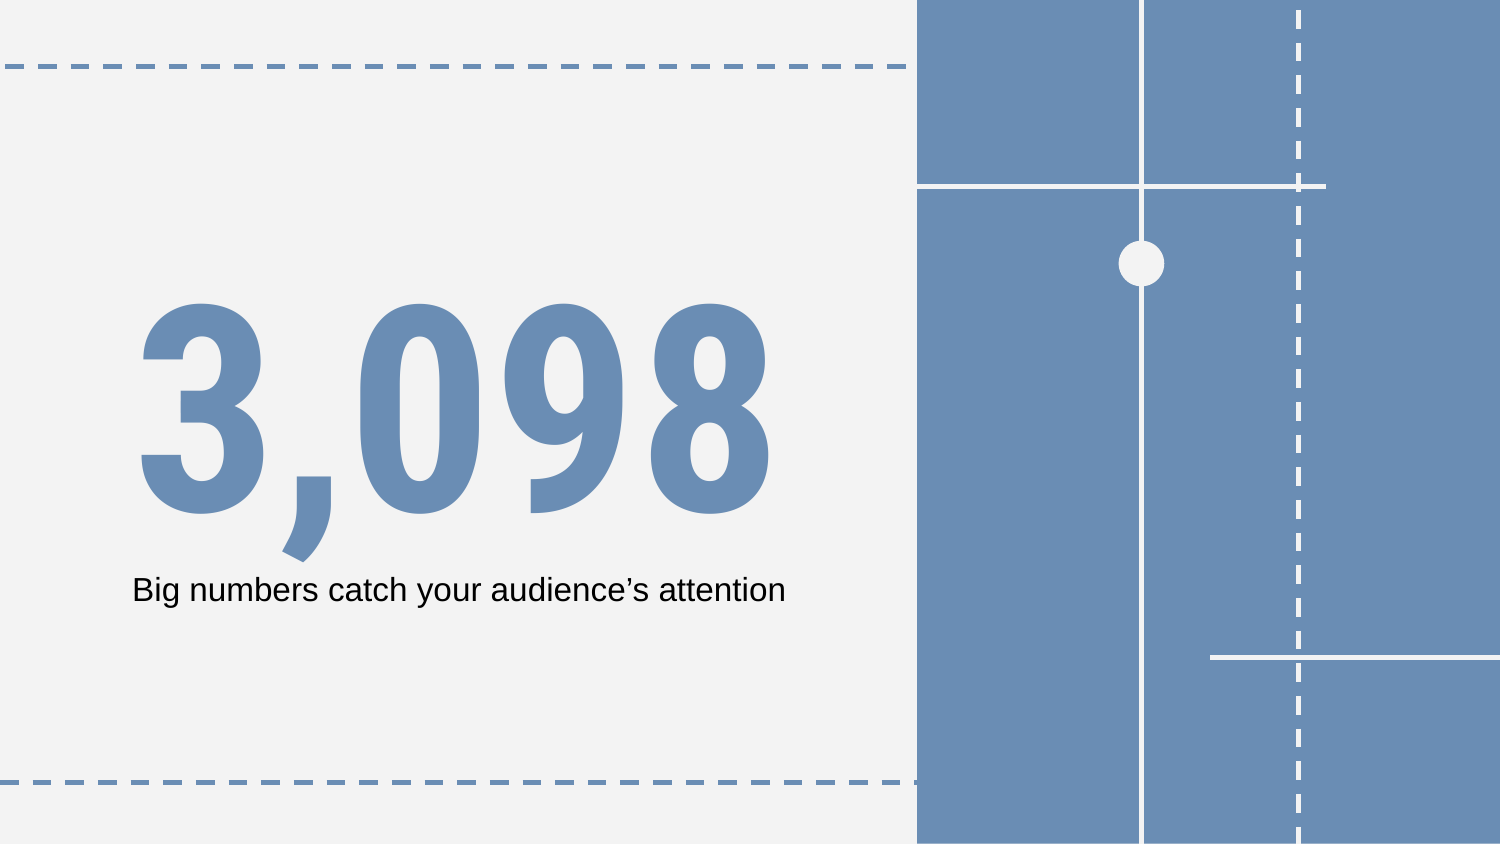

# 3,098
Big numbers catch your audience’s attention